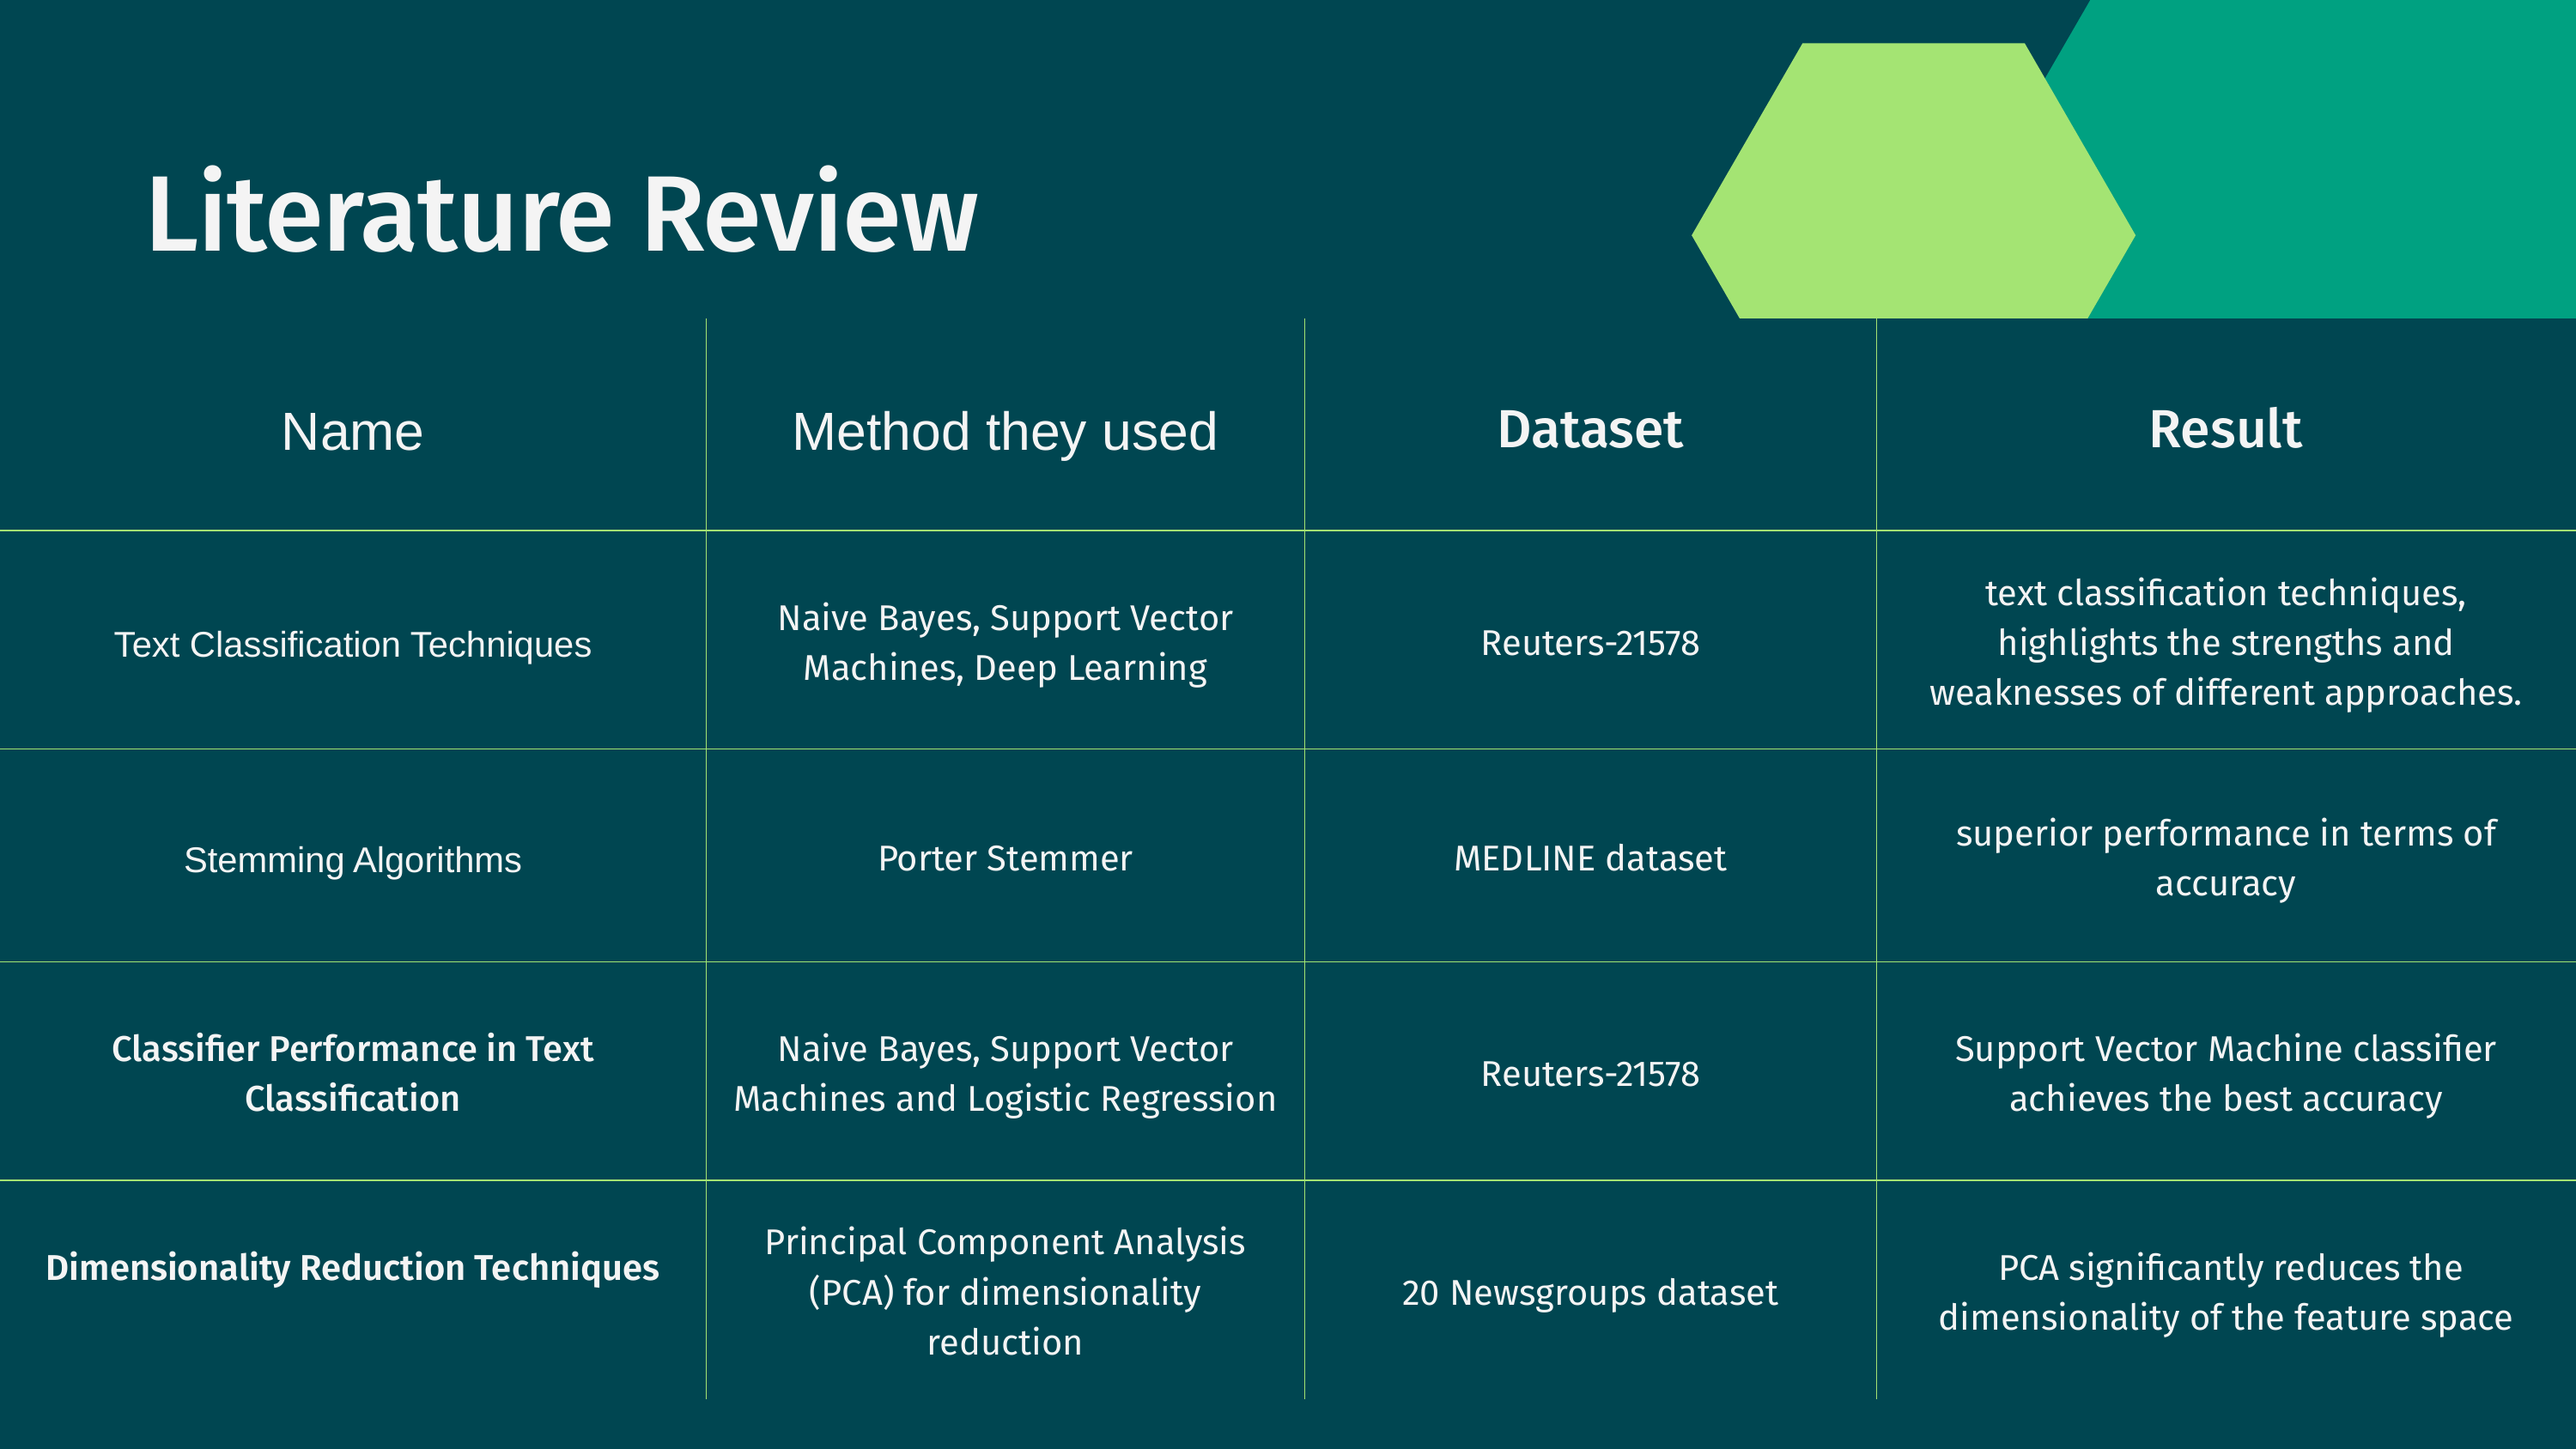

Literature Review

| Name | Method they used | Dataset | Result |
| --- | --- | --- | --- |
| Text Classification Techniques | Naive Bayes, Support Vector Machines, Deep Learning | Reuters-21578 | text classification techniques, highlights the strengths and weaknesses of different approaches. |
| Stemming Algorithms | Porter Stemmer | MEDLINE dataset | superior performance in terms of accuracy |
| Classifier Performance in Text Classification | Naive Bayes, Support Vector Machines and Logistic Regression | Reuters-21578 | Support Vector Machine classifier achieves the best accuracy |
| Dimensionality Reduction Techniques | Principal Component Analysis (PCA) for dimensionality reduction | 20 Newsgroups dataset | PCA significantly reduces the dimensionality of the feature space |